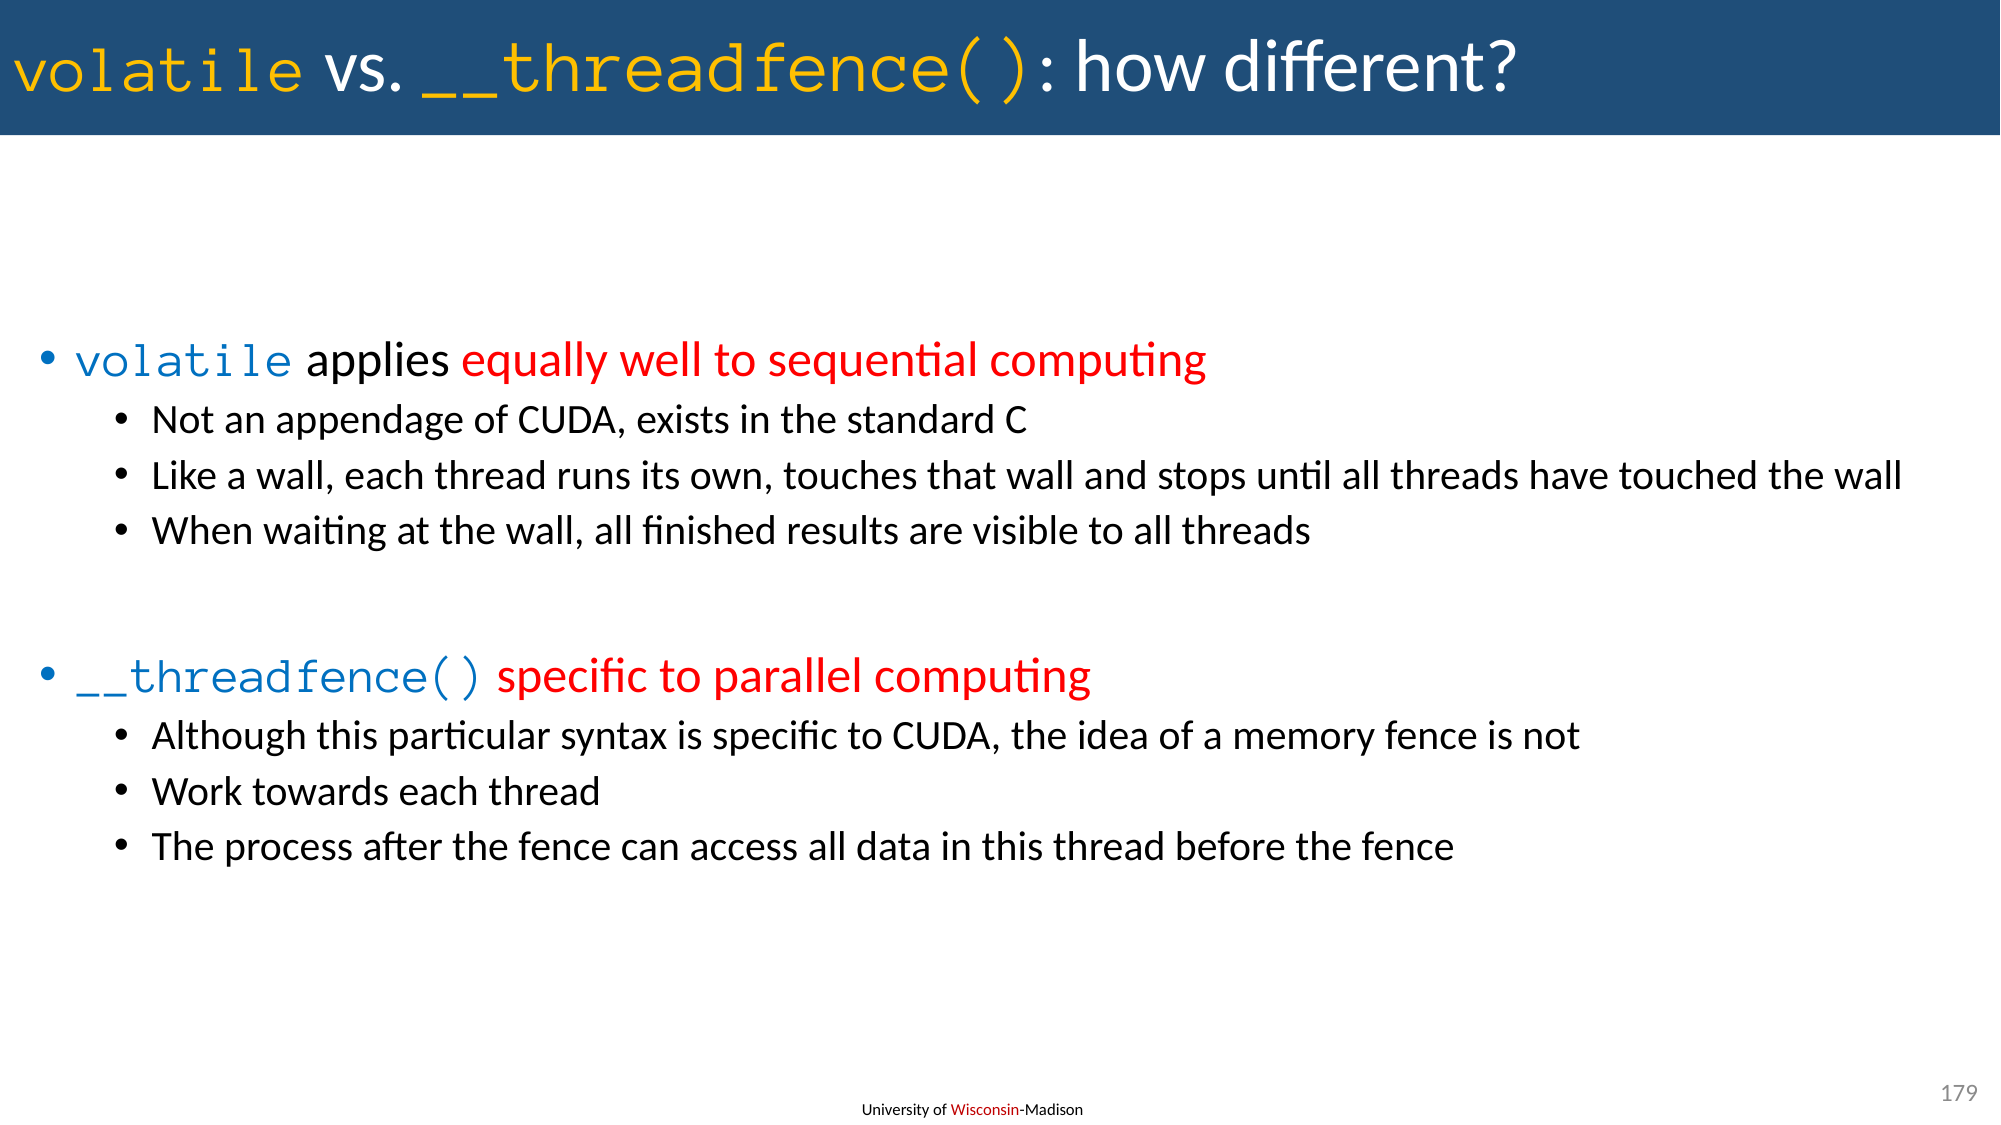

# volatile vs. __threadfence(): how different?

volatile applies equally well to sequential computing
Not an appendage of CUDA, exists in the standard C
Like a wall, each thread runs its own, touches that wall and stops until all threads have touched the wall
When waiting at the wall, all finished results are visible to all threads

__threadfence() specific to parallel computing
Although this particular syntax is specific to CUDA, the idea of a memory fence is not
Work towards each thread
The process after the fence can access all data in this thread before the fence
179